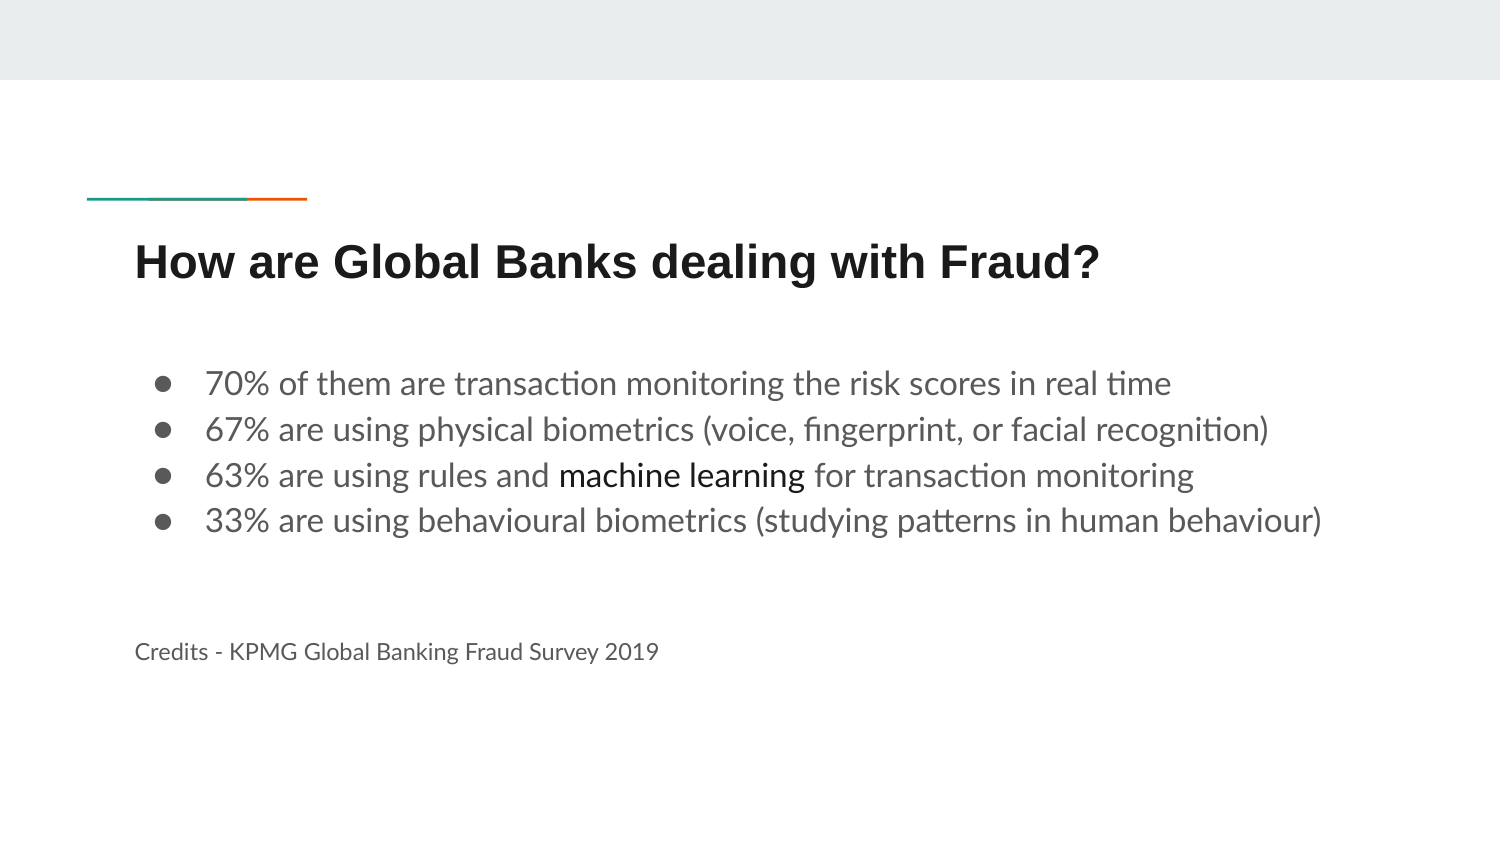

# How are Global Banks dealing with Fraud?
70% of them are transaction monitoring the risk scores in real time
67% are using physical biometrics (voice, fingerprint, or facial recognition)
63% are using rules and machine learning for transaction monitoring
33% are using behavioural biometrics (studying patterns in human behaviour)

Credits - KPMG Global Banking Fraud Survey 2019